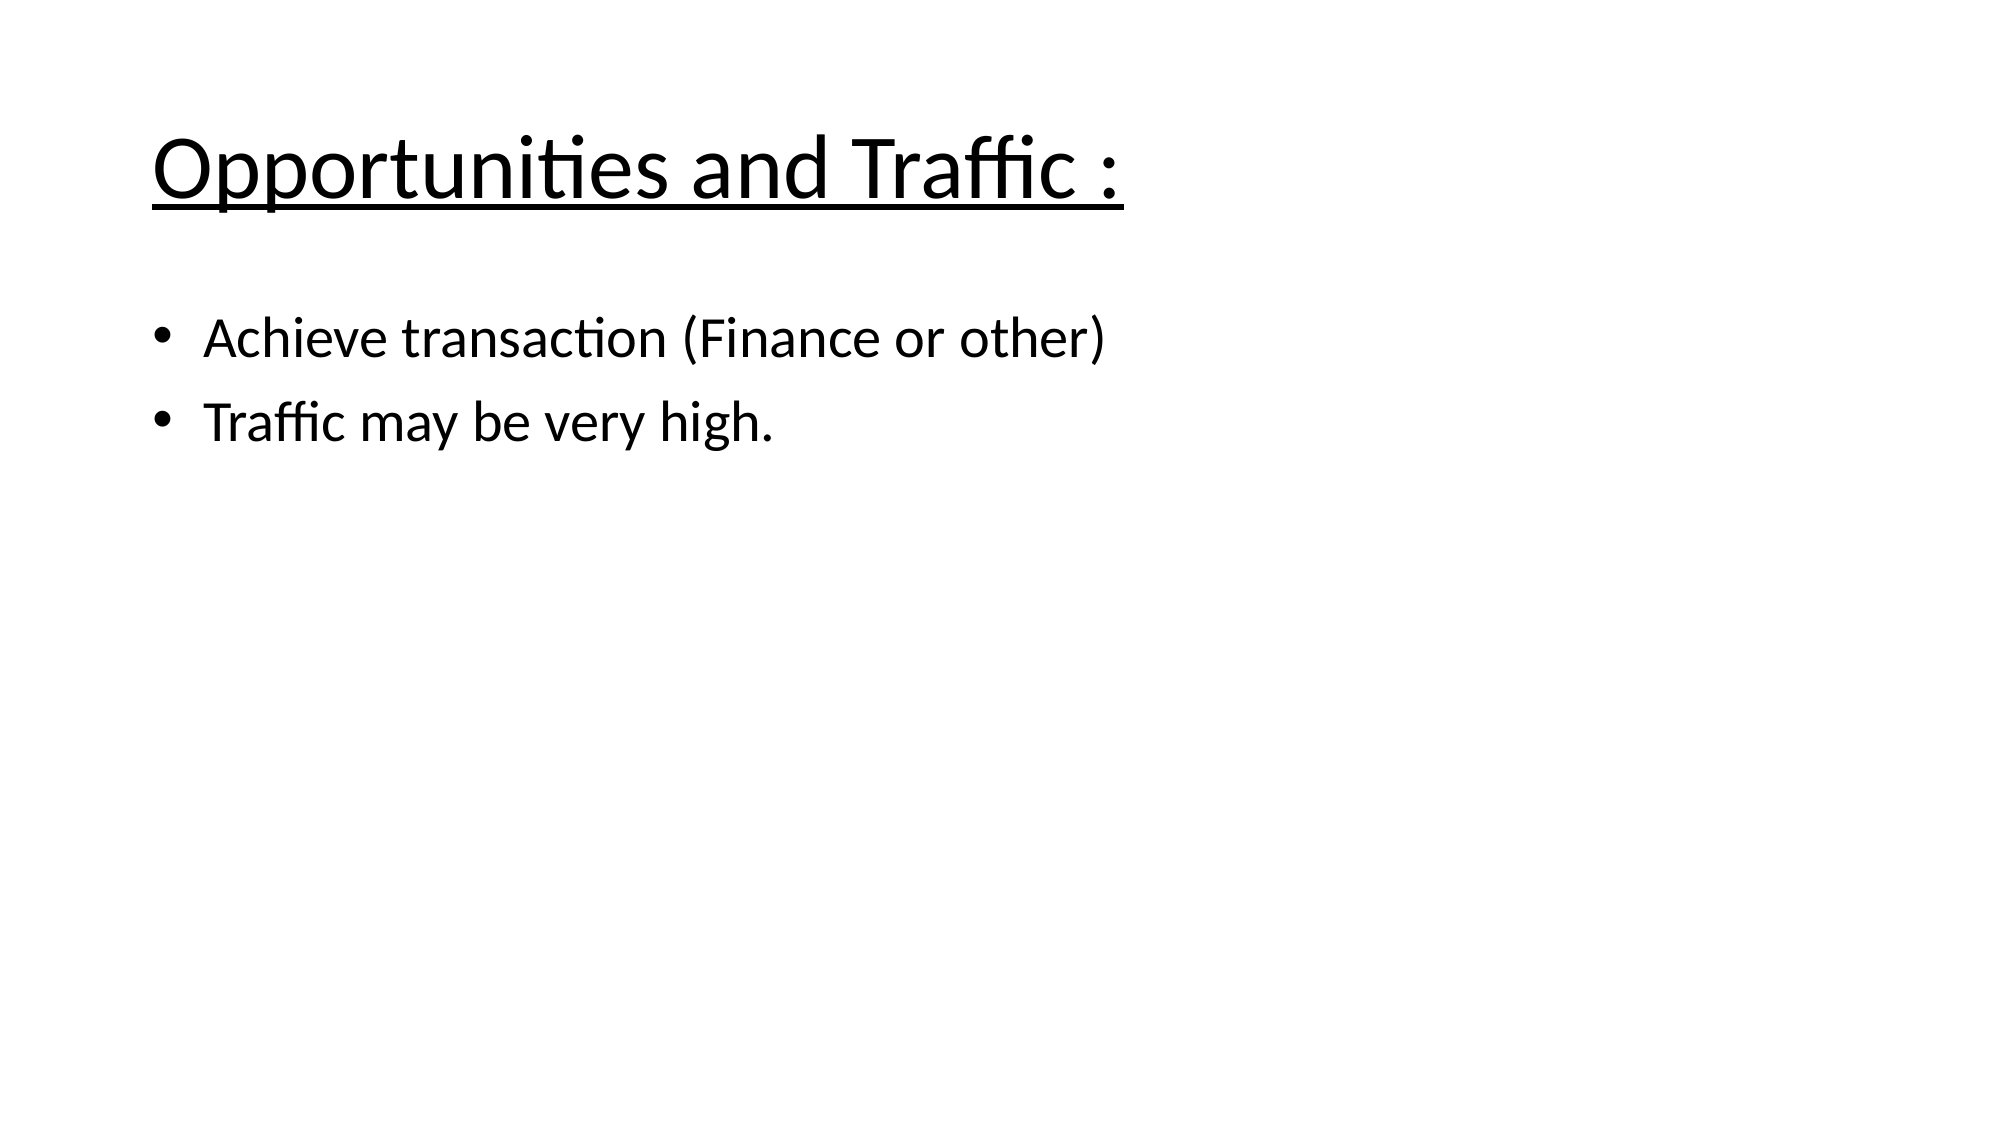

# Opportunities and Traffic :
 Achieve transaction (Finance or other)
 Traffic may be very high.